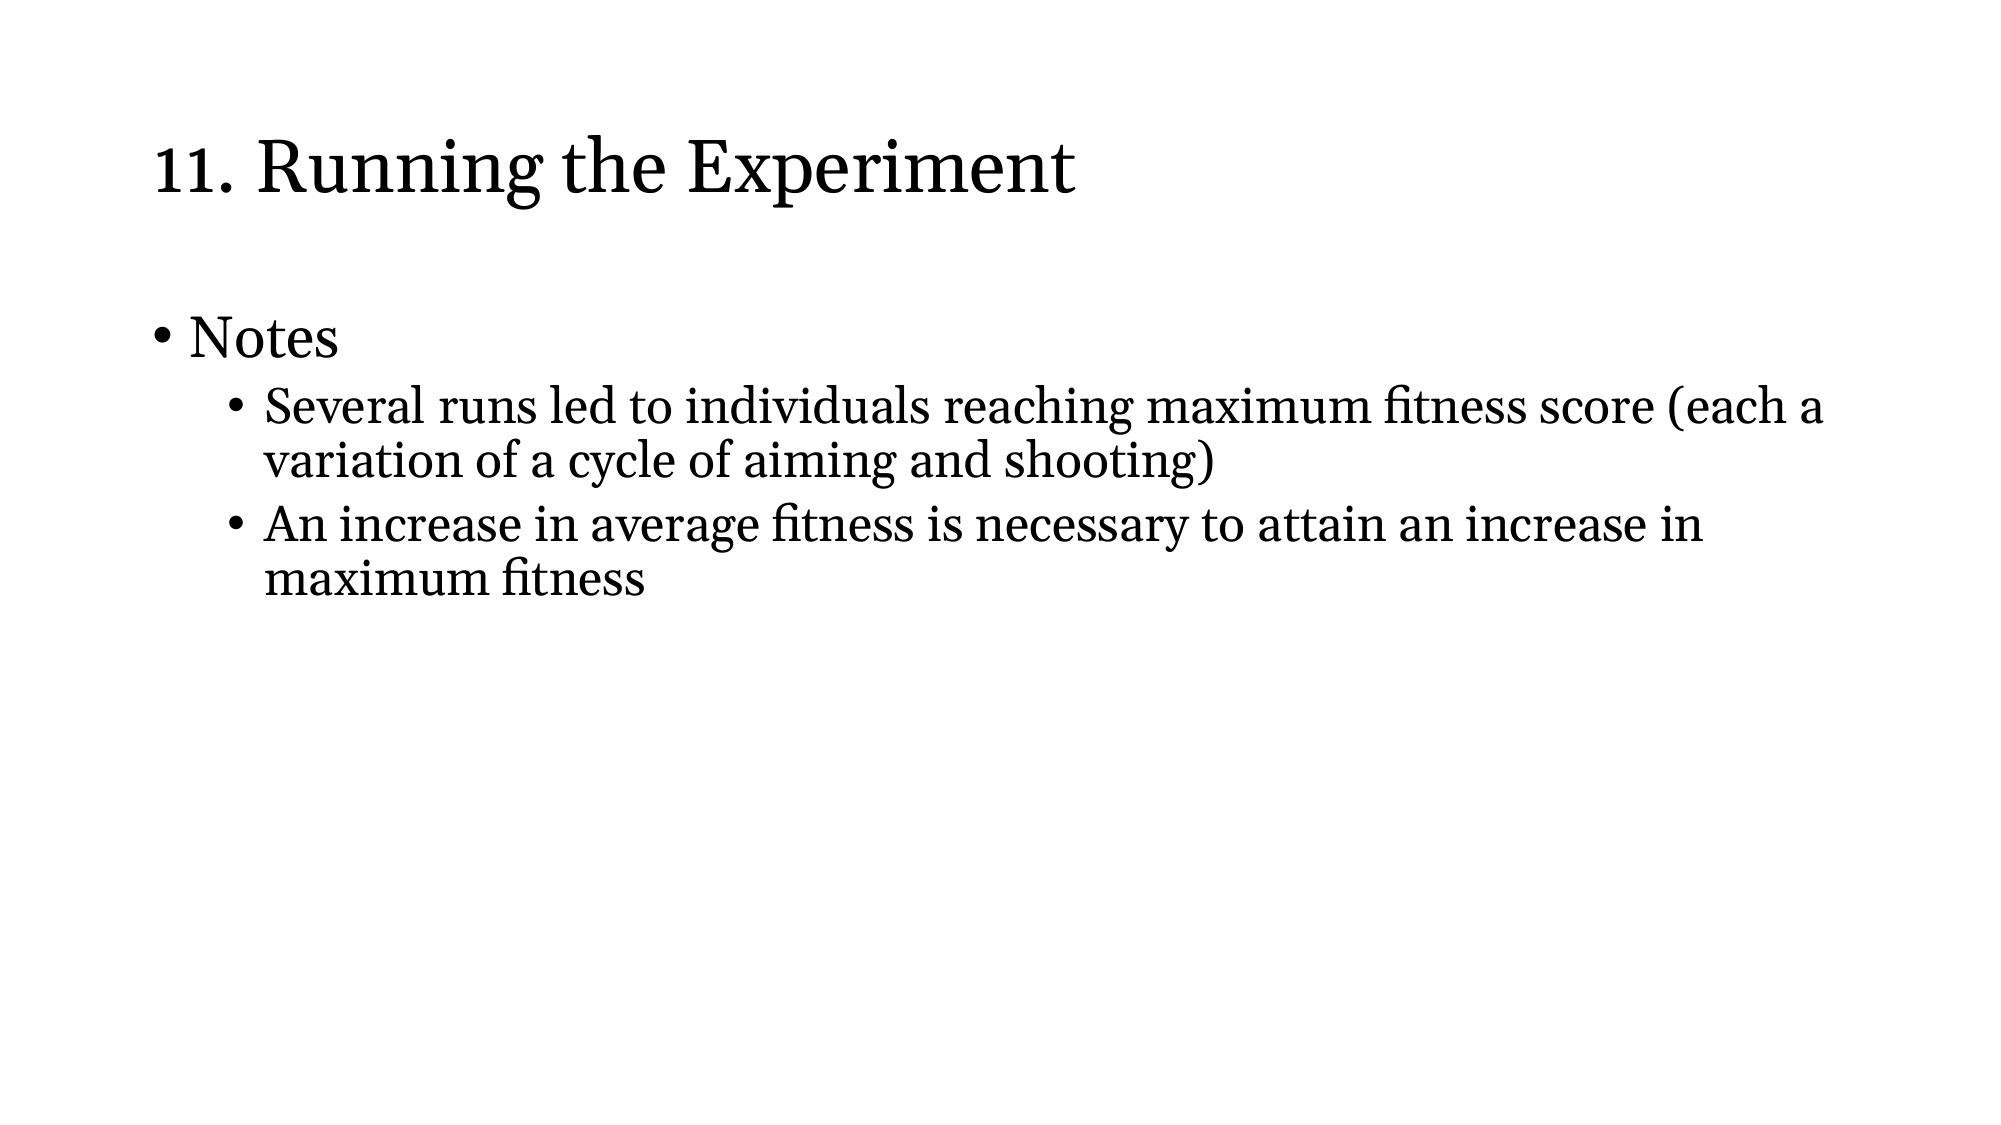

# 11. Running the Experiment
Notes
Several runs led to individuals reaching maximum fitness score (each a variation of a cycle of aiming and shooting)
An increase in average fitness is necessary to attain an increase in maximum fitness